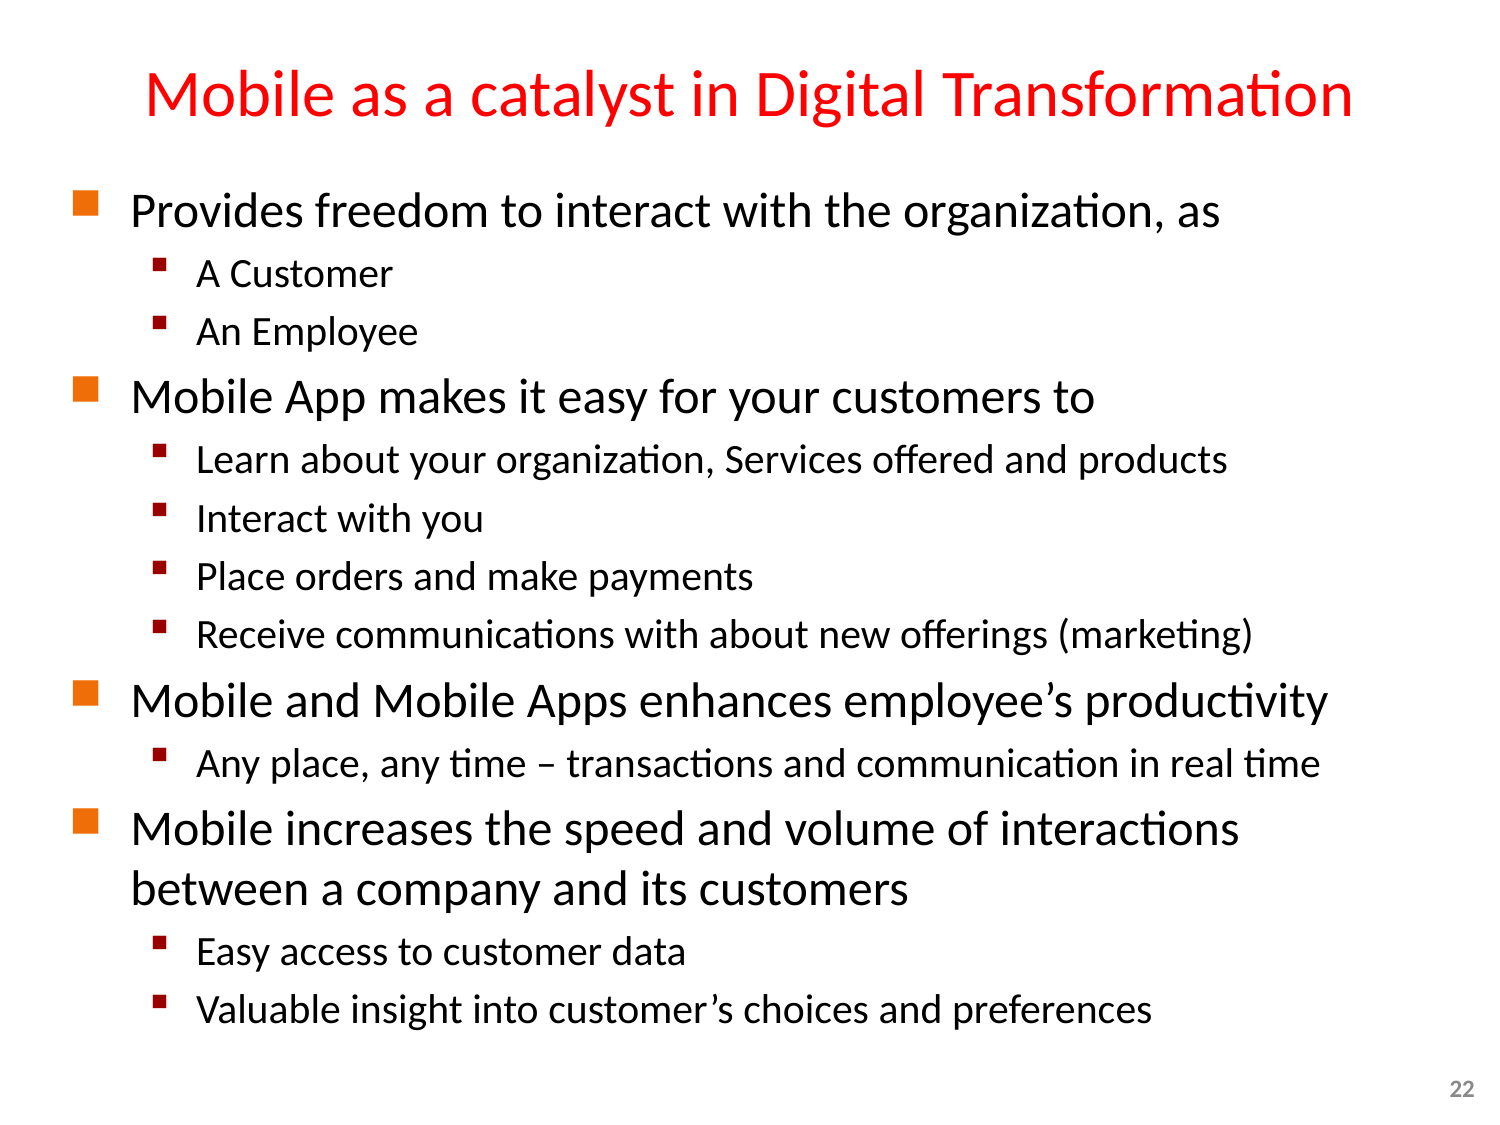

# Mobile as a catalyst in Digital Transformation
Provides freedom to interact with the organization, as
A Customer
An Employee
Mobile App makes it easy for your customers to
Learn about your organization, Services offered and products
Interact with you
Place orders and make payments
Receive communications with about new offerings (marketing)
Mobile and Mobile Apps enhances employee’s productivity
Any place, any time – transactions and communication in real time
Mobile increases the speed and volume of interactions between a company and its customers
Easy access to customer data
Valuable insight into customer’s choices and preferences